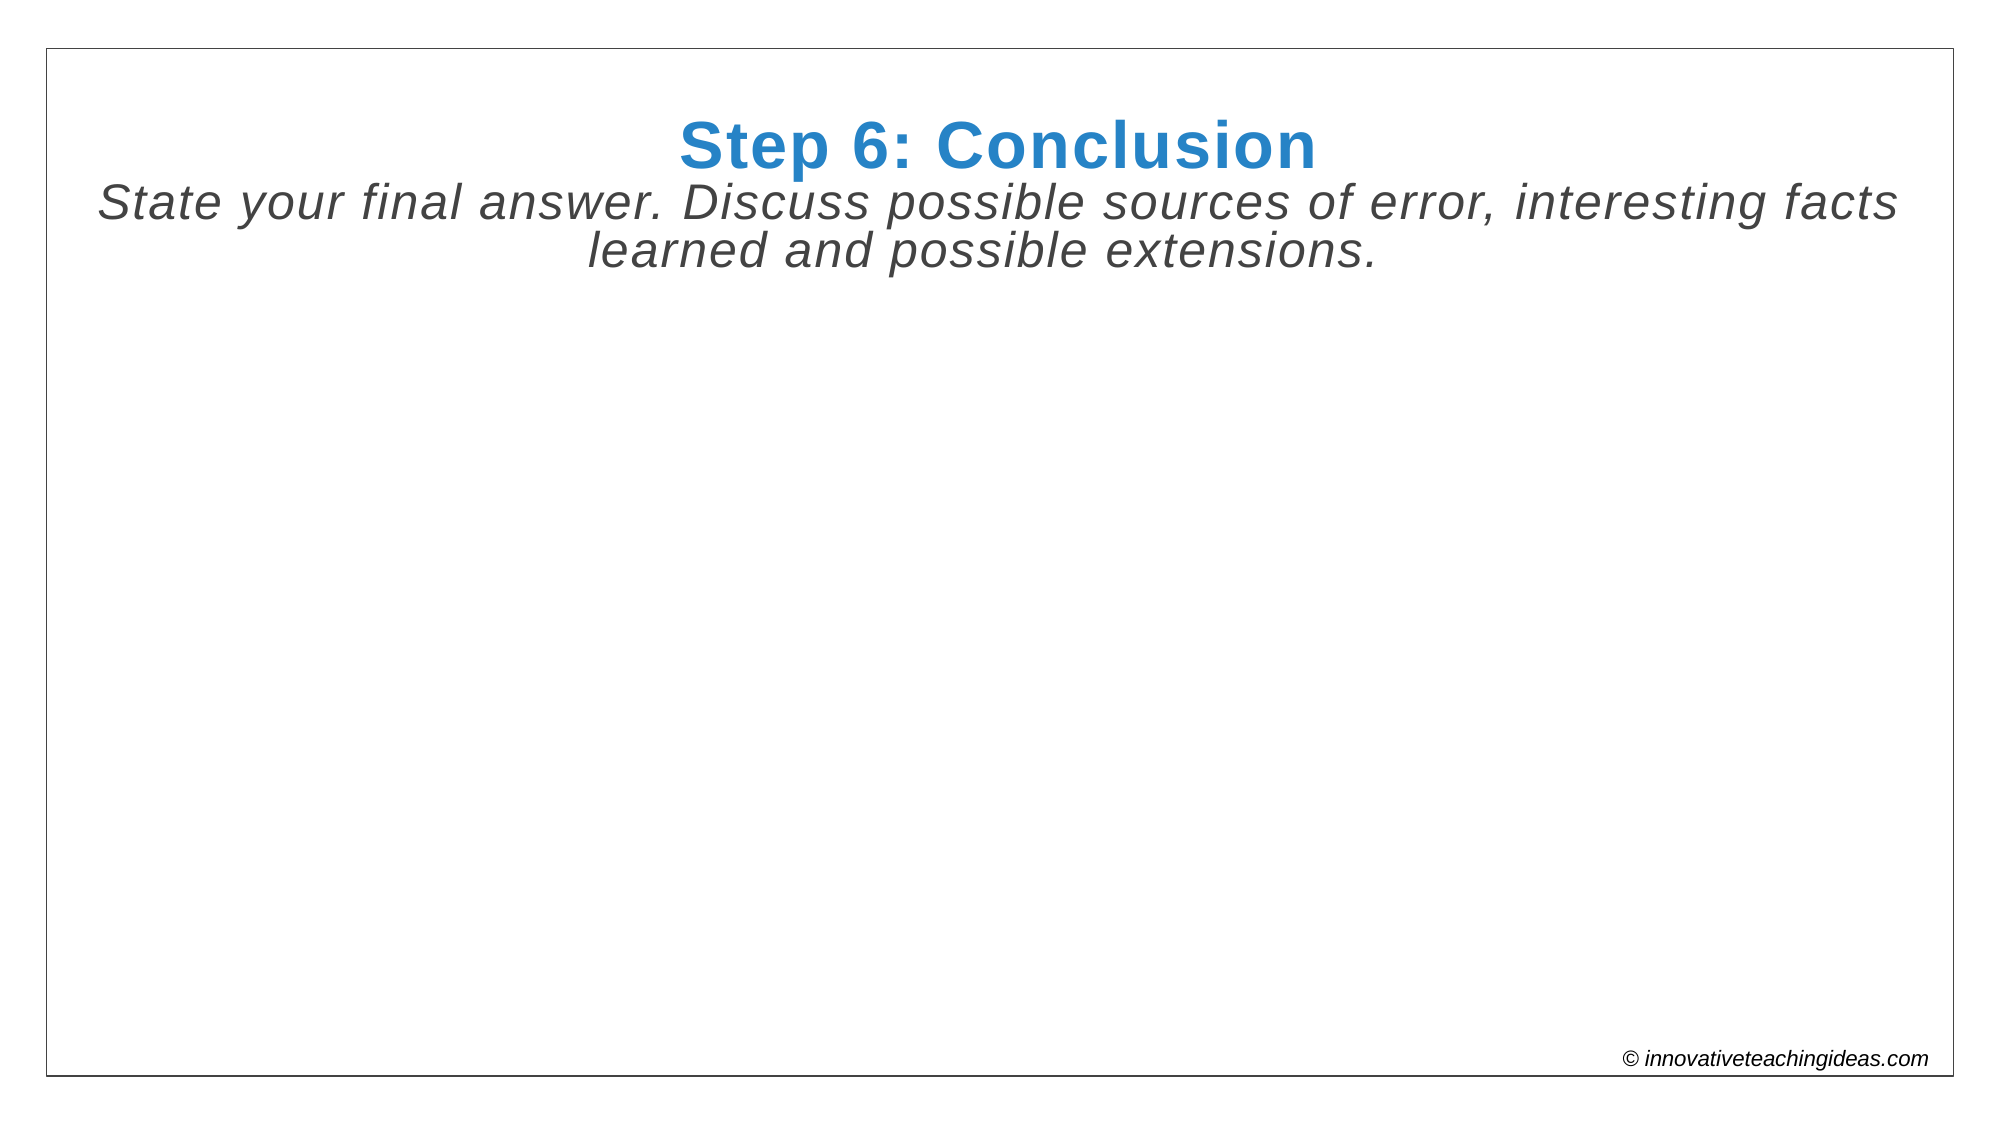

# Step 6: Conclusion State your final answer. Discuss possible sources of error, interesting facts learned and possible extensions.

 © innovativeteachingideas.com